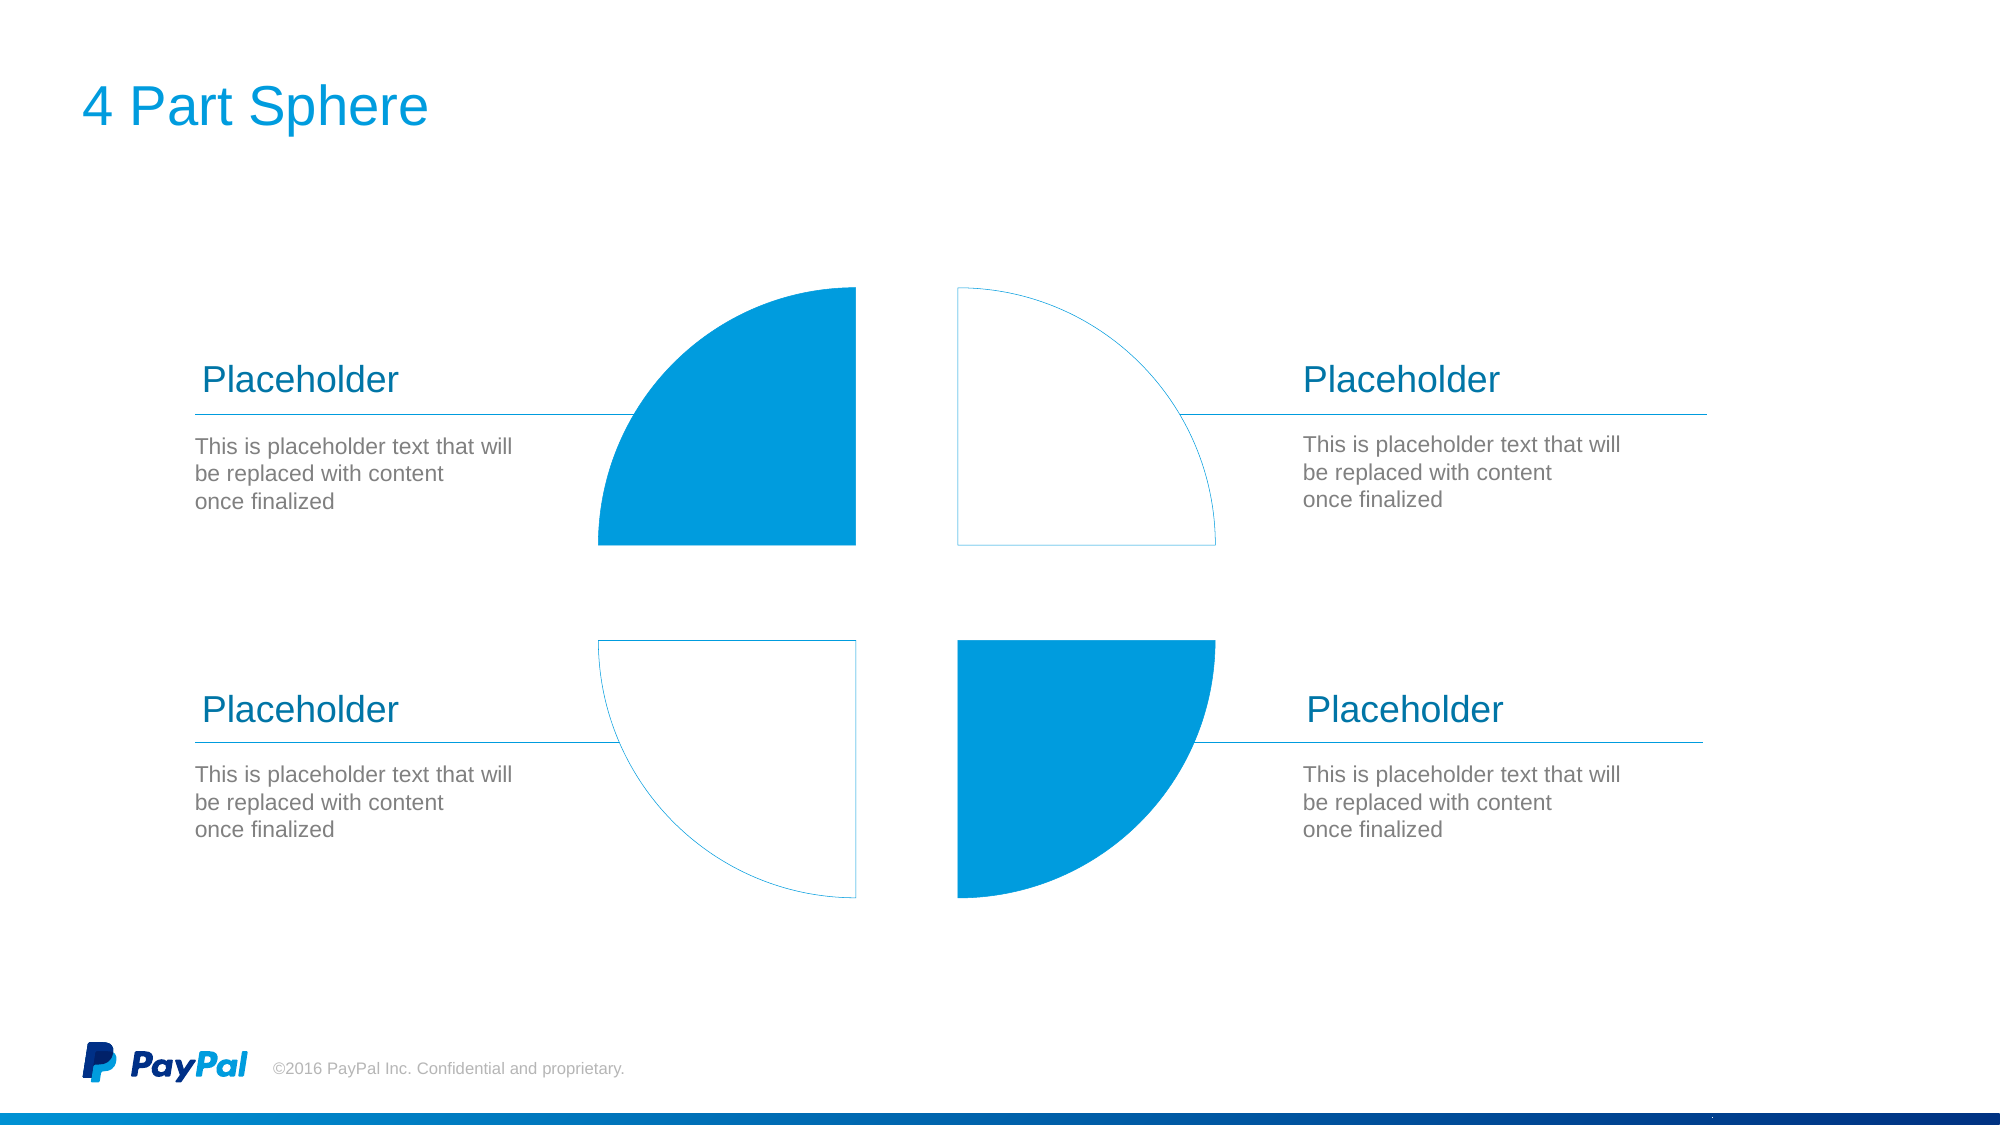

# 4 Part Sphere

Placeholder
Placeholder
This is placeholder text that will be replaced with content
once finalized
This is placeholder text that will be replaced with content
once finalized

Placeholder
Placeholder
This is placeholder text that will be replaced with content
once finalized
This is placeholder text that will be replaced with content
once finalized
©2016 PayPal Inc. Confidential and proprietary.